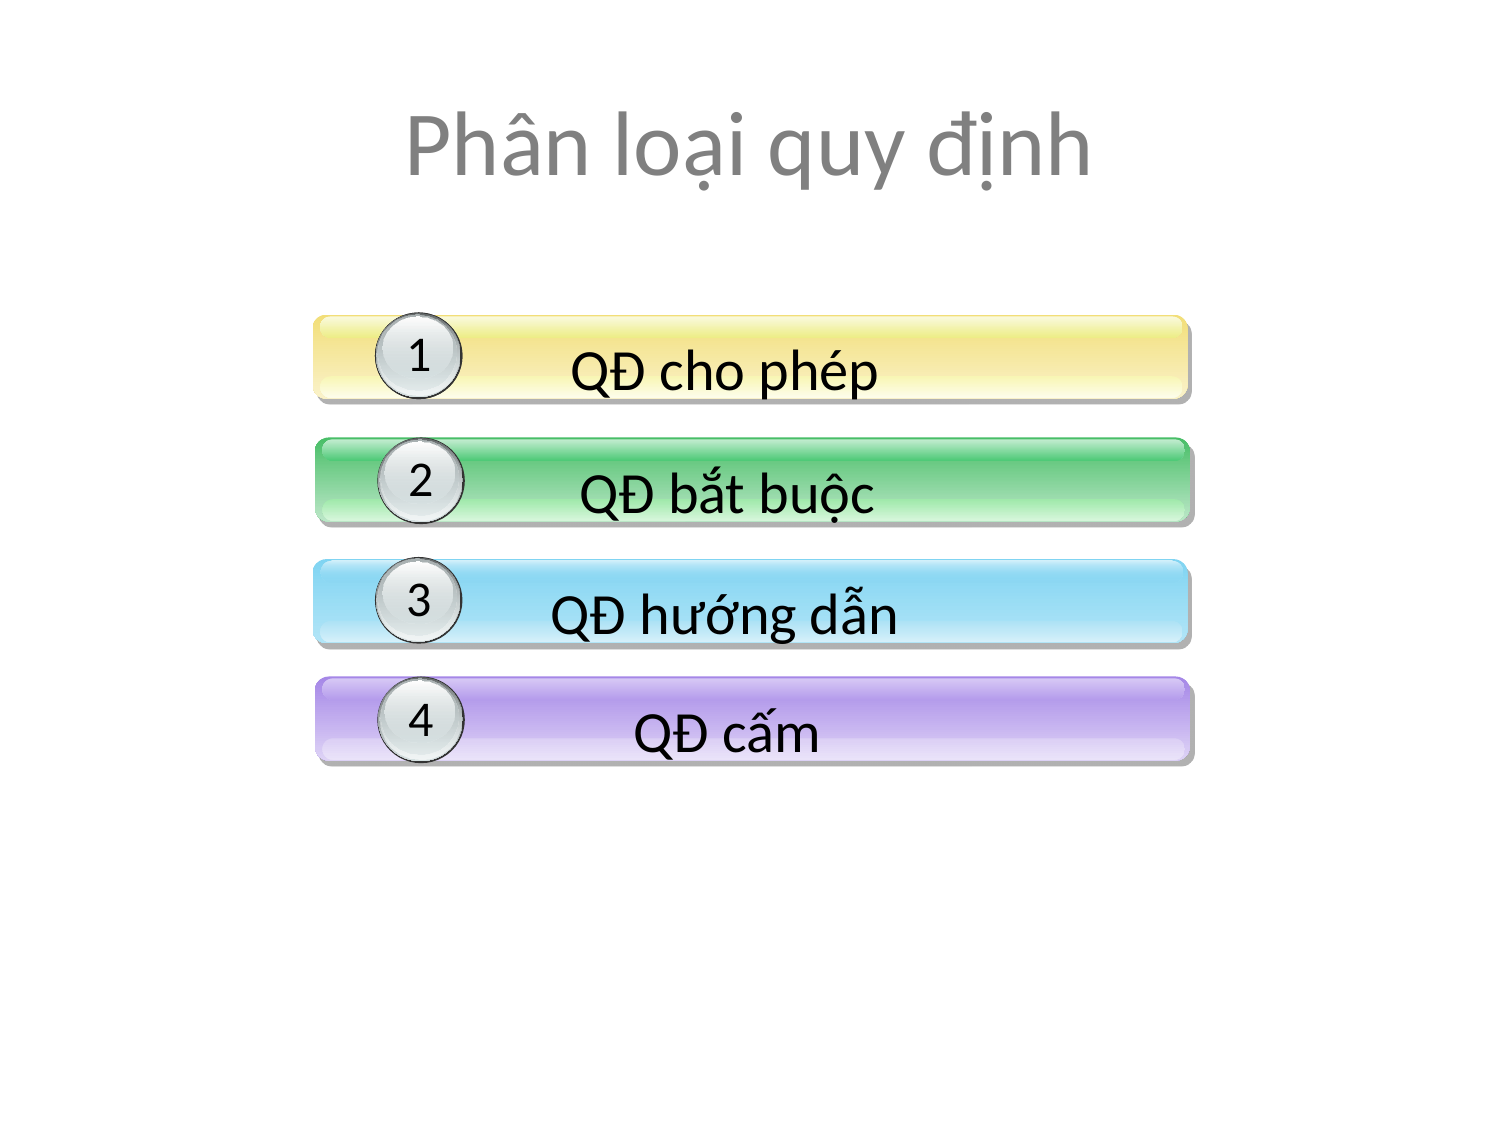

# Phân loại quy định

1
1

QĐ cho phép

2
QĐ bắt buộc

3

QĐ hướng dẫn

4
QĐ cấm